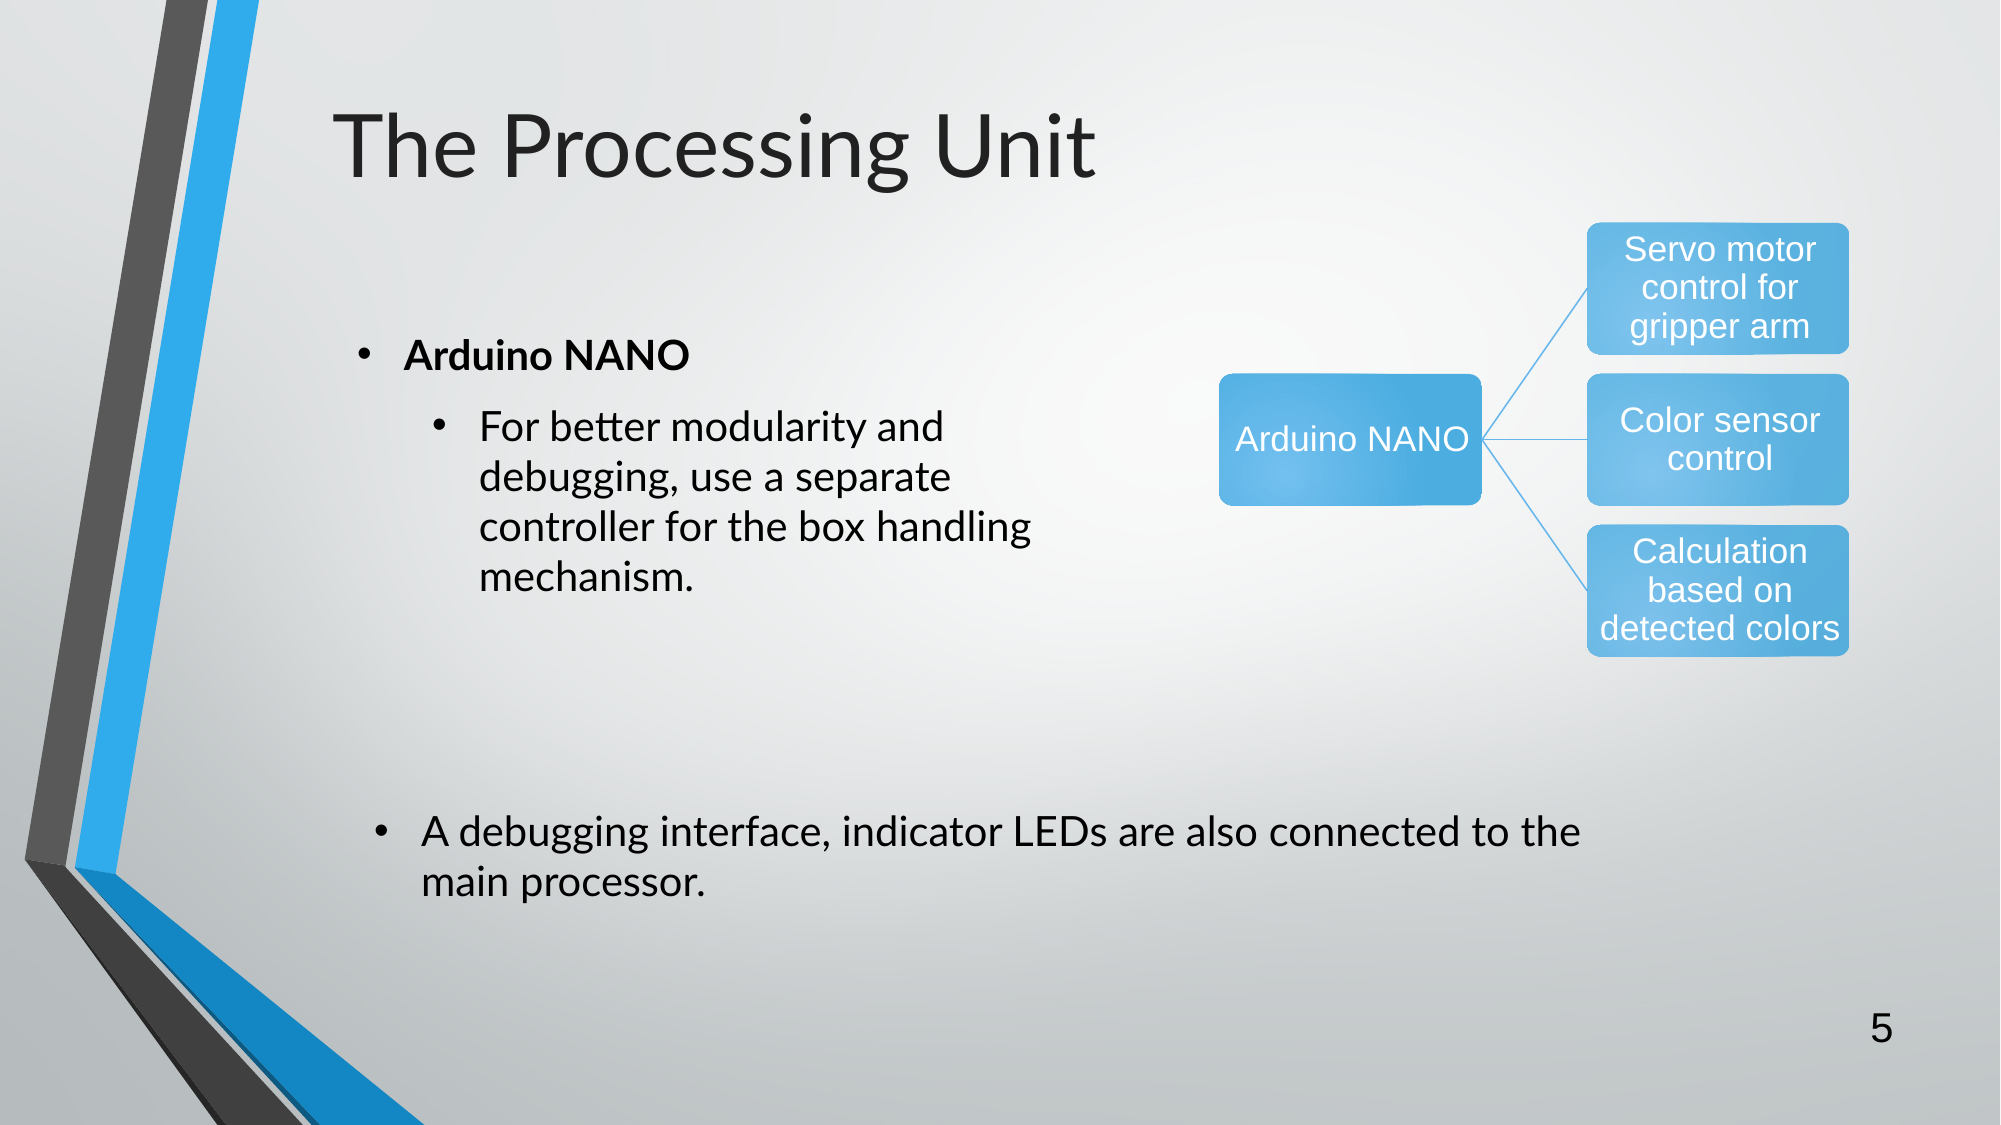

The Processing Unit
Arduino NANO

Servo motor control for gripper arm

Color sensor control

Calculation based on detected colors
Arduino NANO
For better modularity and debugging, use a separate controller for the box handling mechanism.
A debugging interface, indicator LEDs are also connected to the main processor.
5